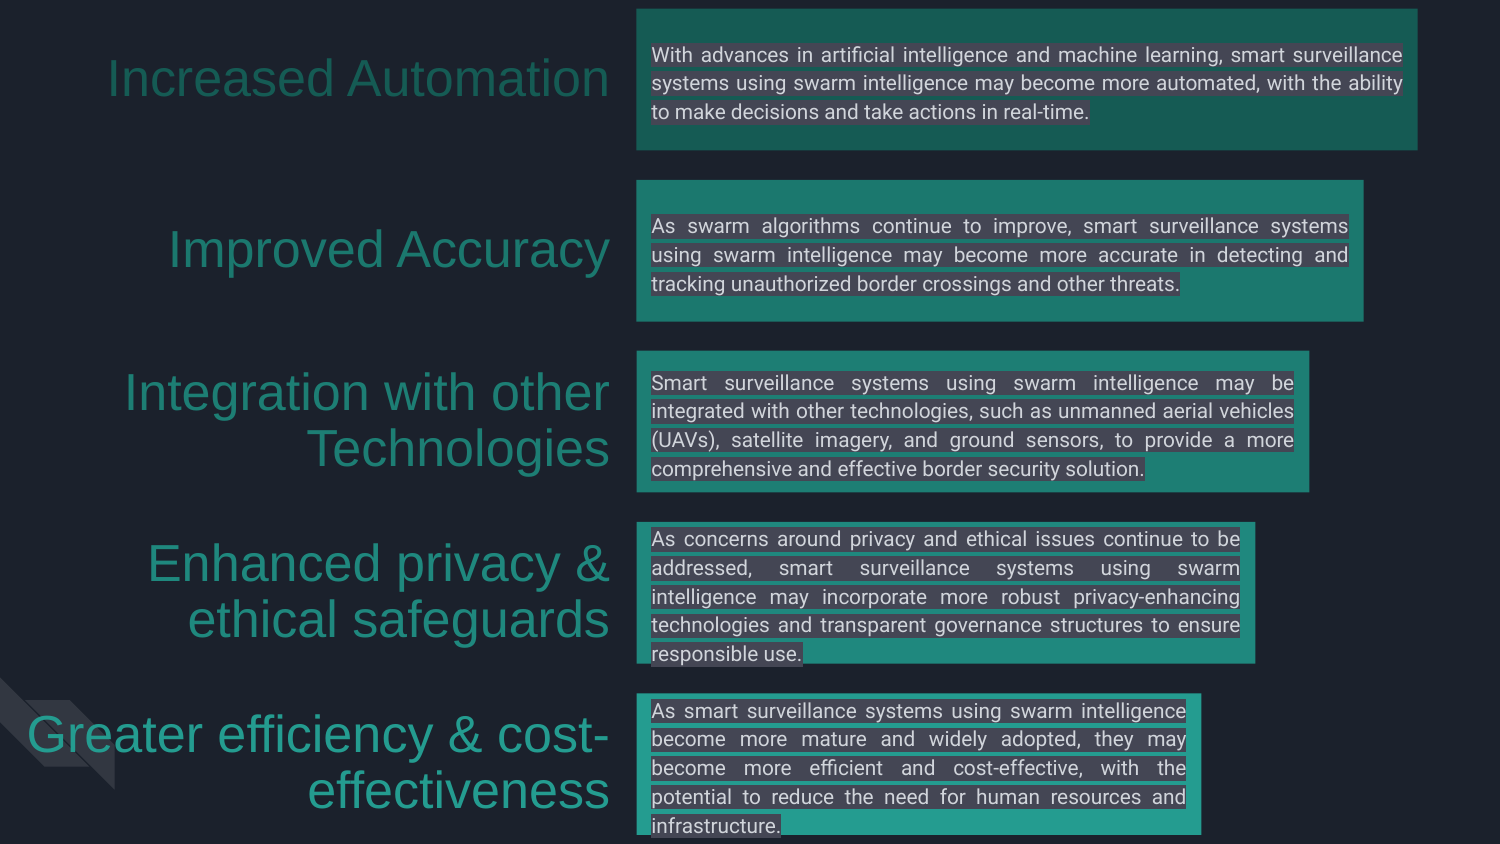

Increased Automation
With advances in artificial intelligence and machine learning, smart surveillance systems using swarm intelligence may become more automated, with the ability to make decisions and take actions in real-time.

Improved Accuracy
As swarm algorithms continue to improve, smart surveillance systems using swarm intelligence may become more accurate in detecting and tracking unauthorized border crossings and other threats.

Integration with other Technologies
Smart surveillance systems using swarm intelligence may be integrated with other technologies, such as unmanned aerial vehicles (UAVs), satellite imagery, and ground sensors, to provide a more comprehensive and effective border security solution.

Enhanced privacy & ethical safeguards
As concerns around privacy and ethical issues continue to be addressed, smart surveillance systems using swarm intelligence may incorporate more robust privacy-enhancing technologies and transparent governance structures to ensure responsible use.

Greater efficiency & cost-effectiveness
As smart surveillance systems using swarm intelligence become more mature and widely adopted, they may become more efficient and cost-effective, with the potential to reduce the need for human resources and infrastructure.